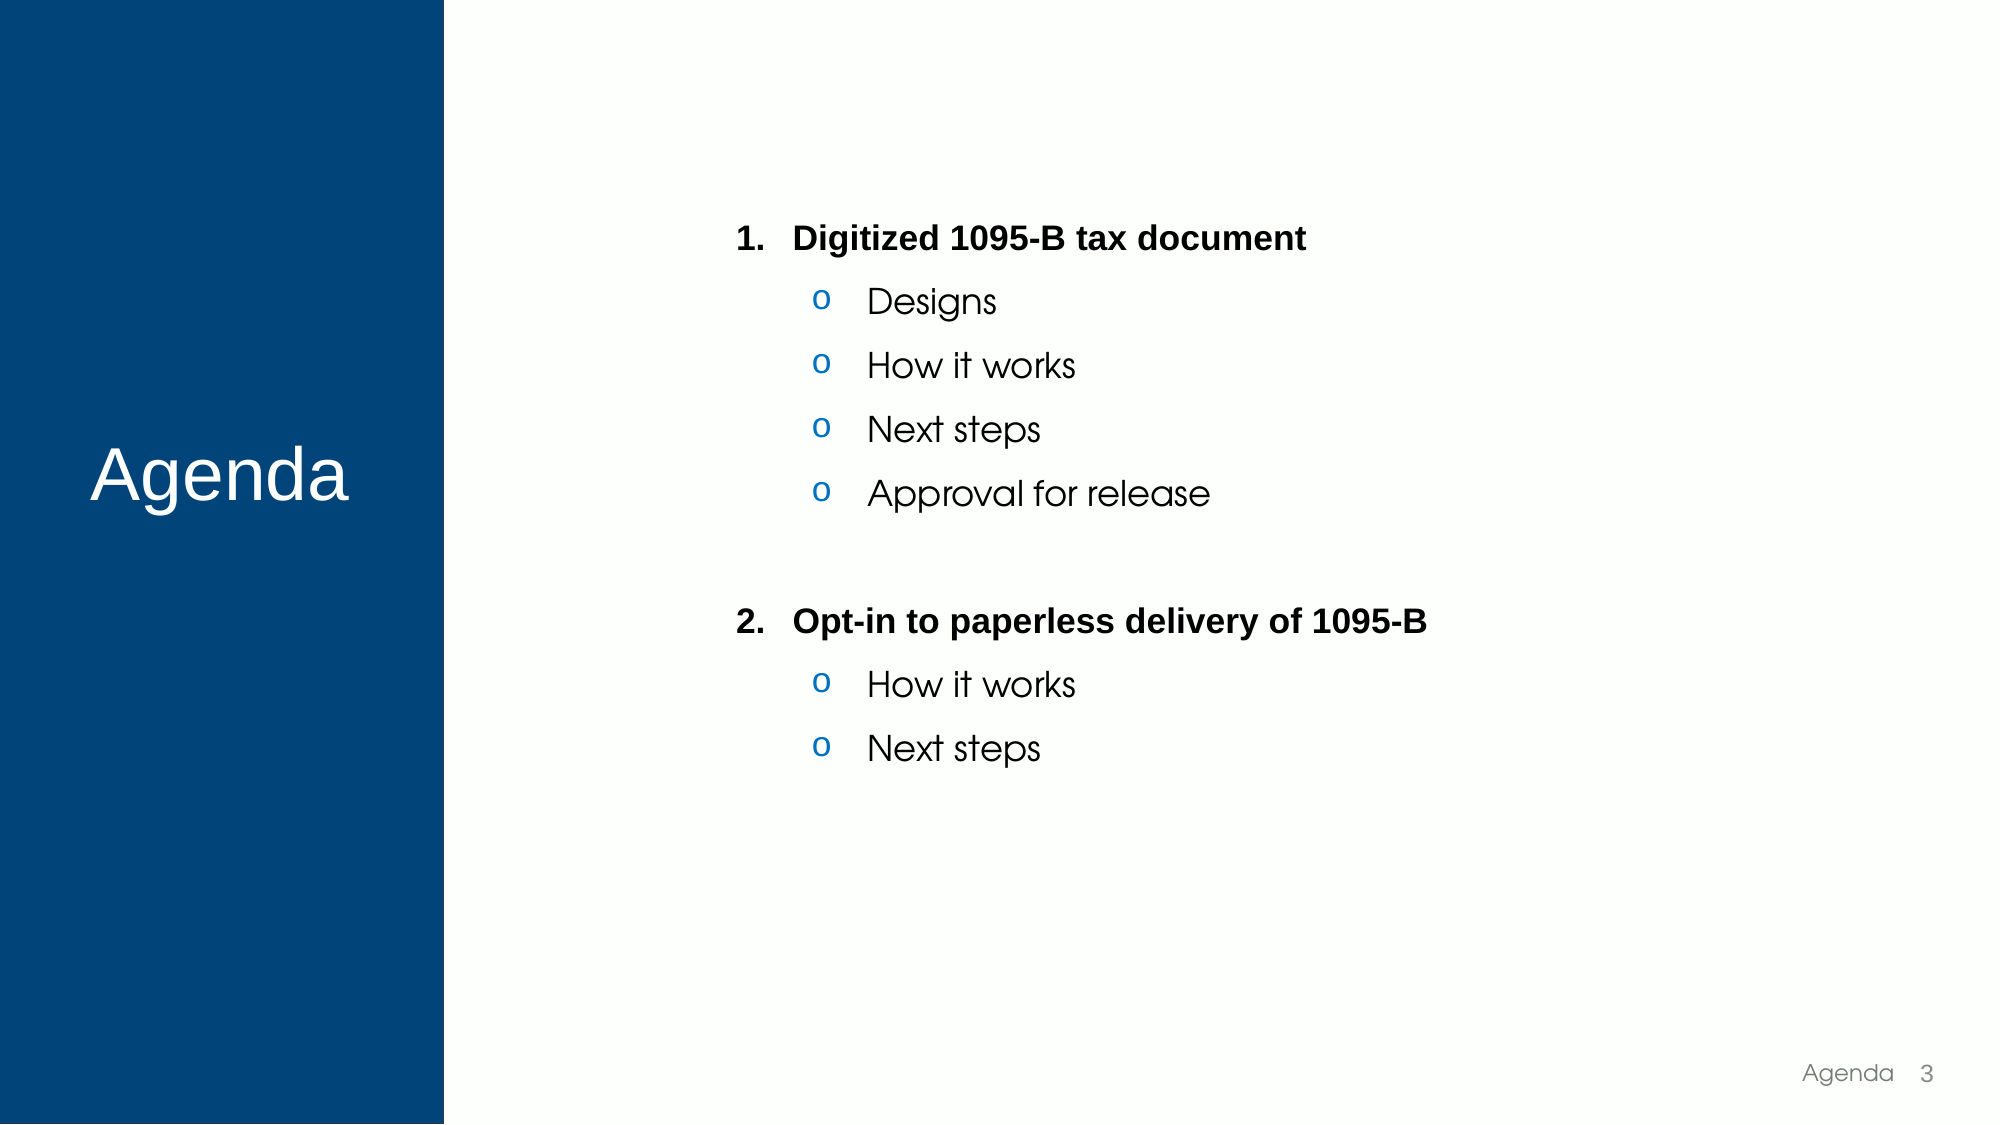

Digitized 1095-B tax document
Designs
How it works
Next steps
Approval for release

Opt-in to paperless delivery of 1095-B
How it works
Next steps

Agenda
3
Agenda